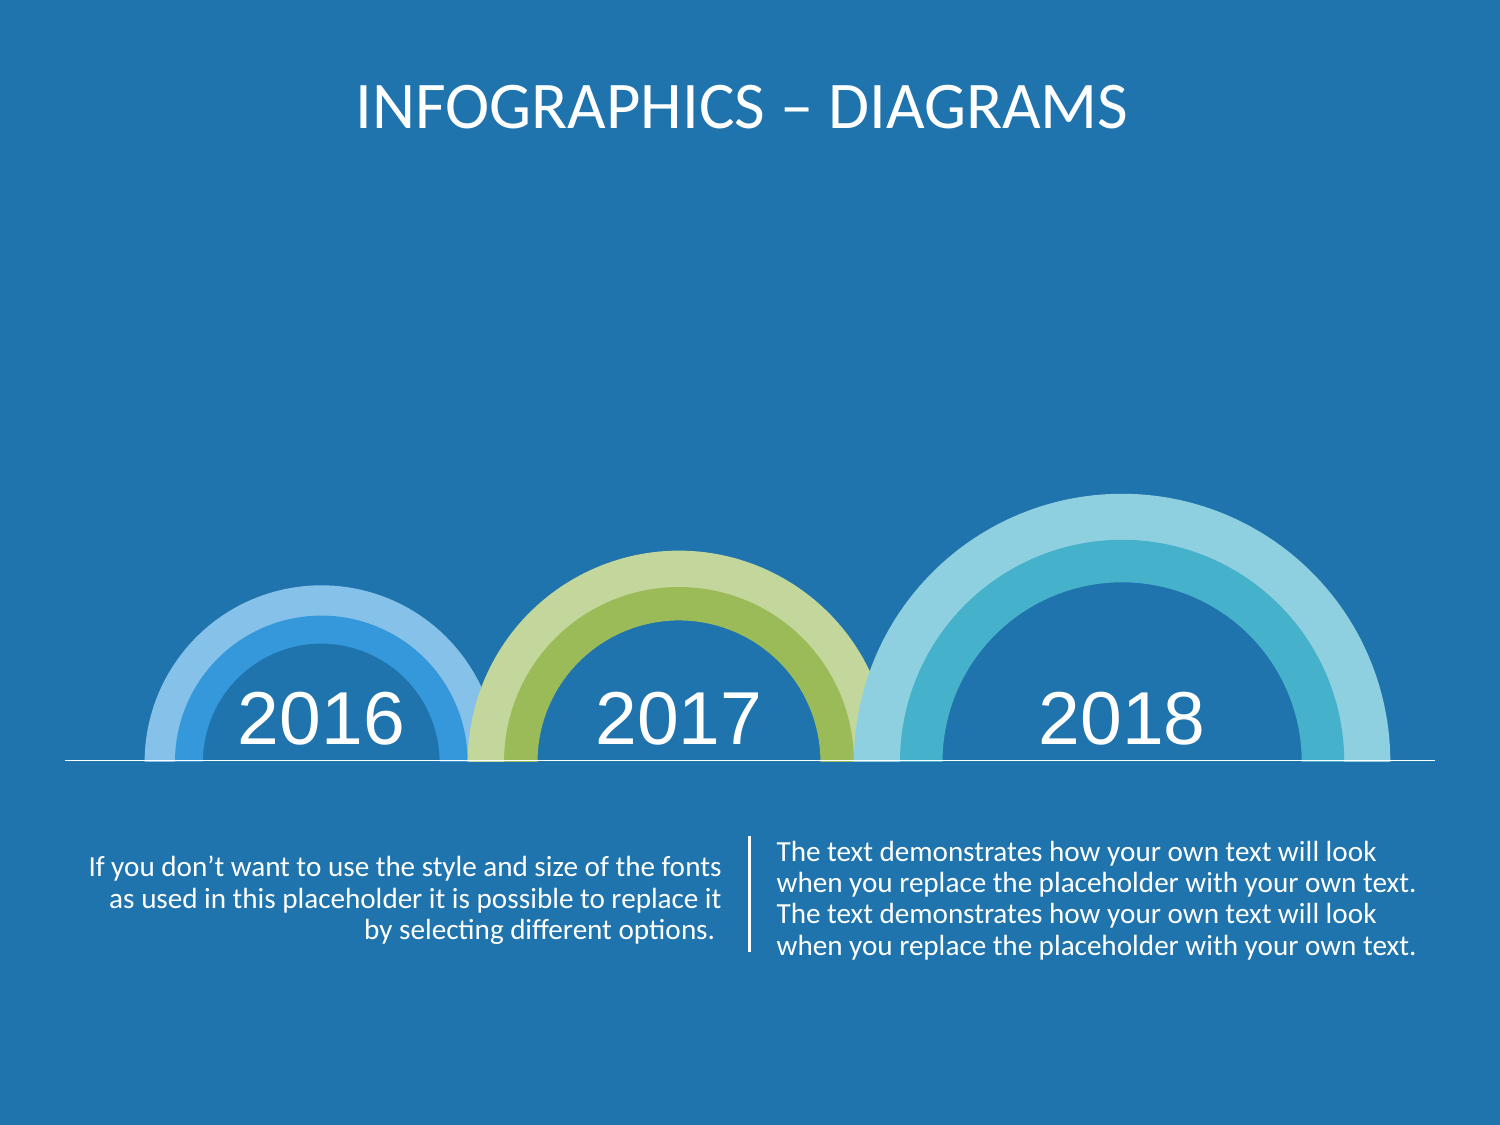

# Infographics – Diagrams

2016
2017
2018
If you don’t want to use the style and size of the fonts as used in this placeholder it is possible to replace it by selecting different options.
The text demonstrates how your own text will look when you replace the placeholder with your own text. The text demonstrates how your own text will look when you replace the placeholder with your own text.